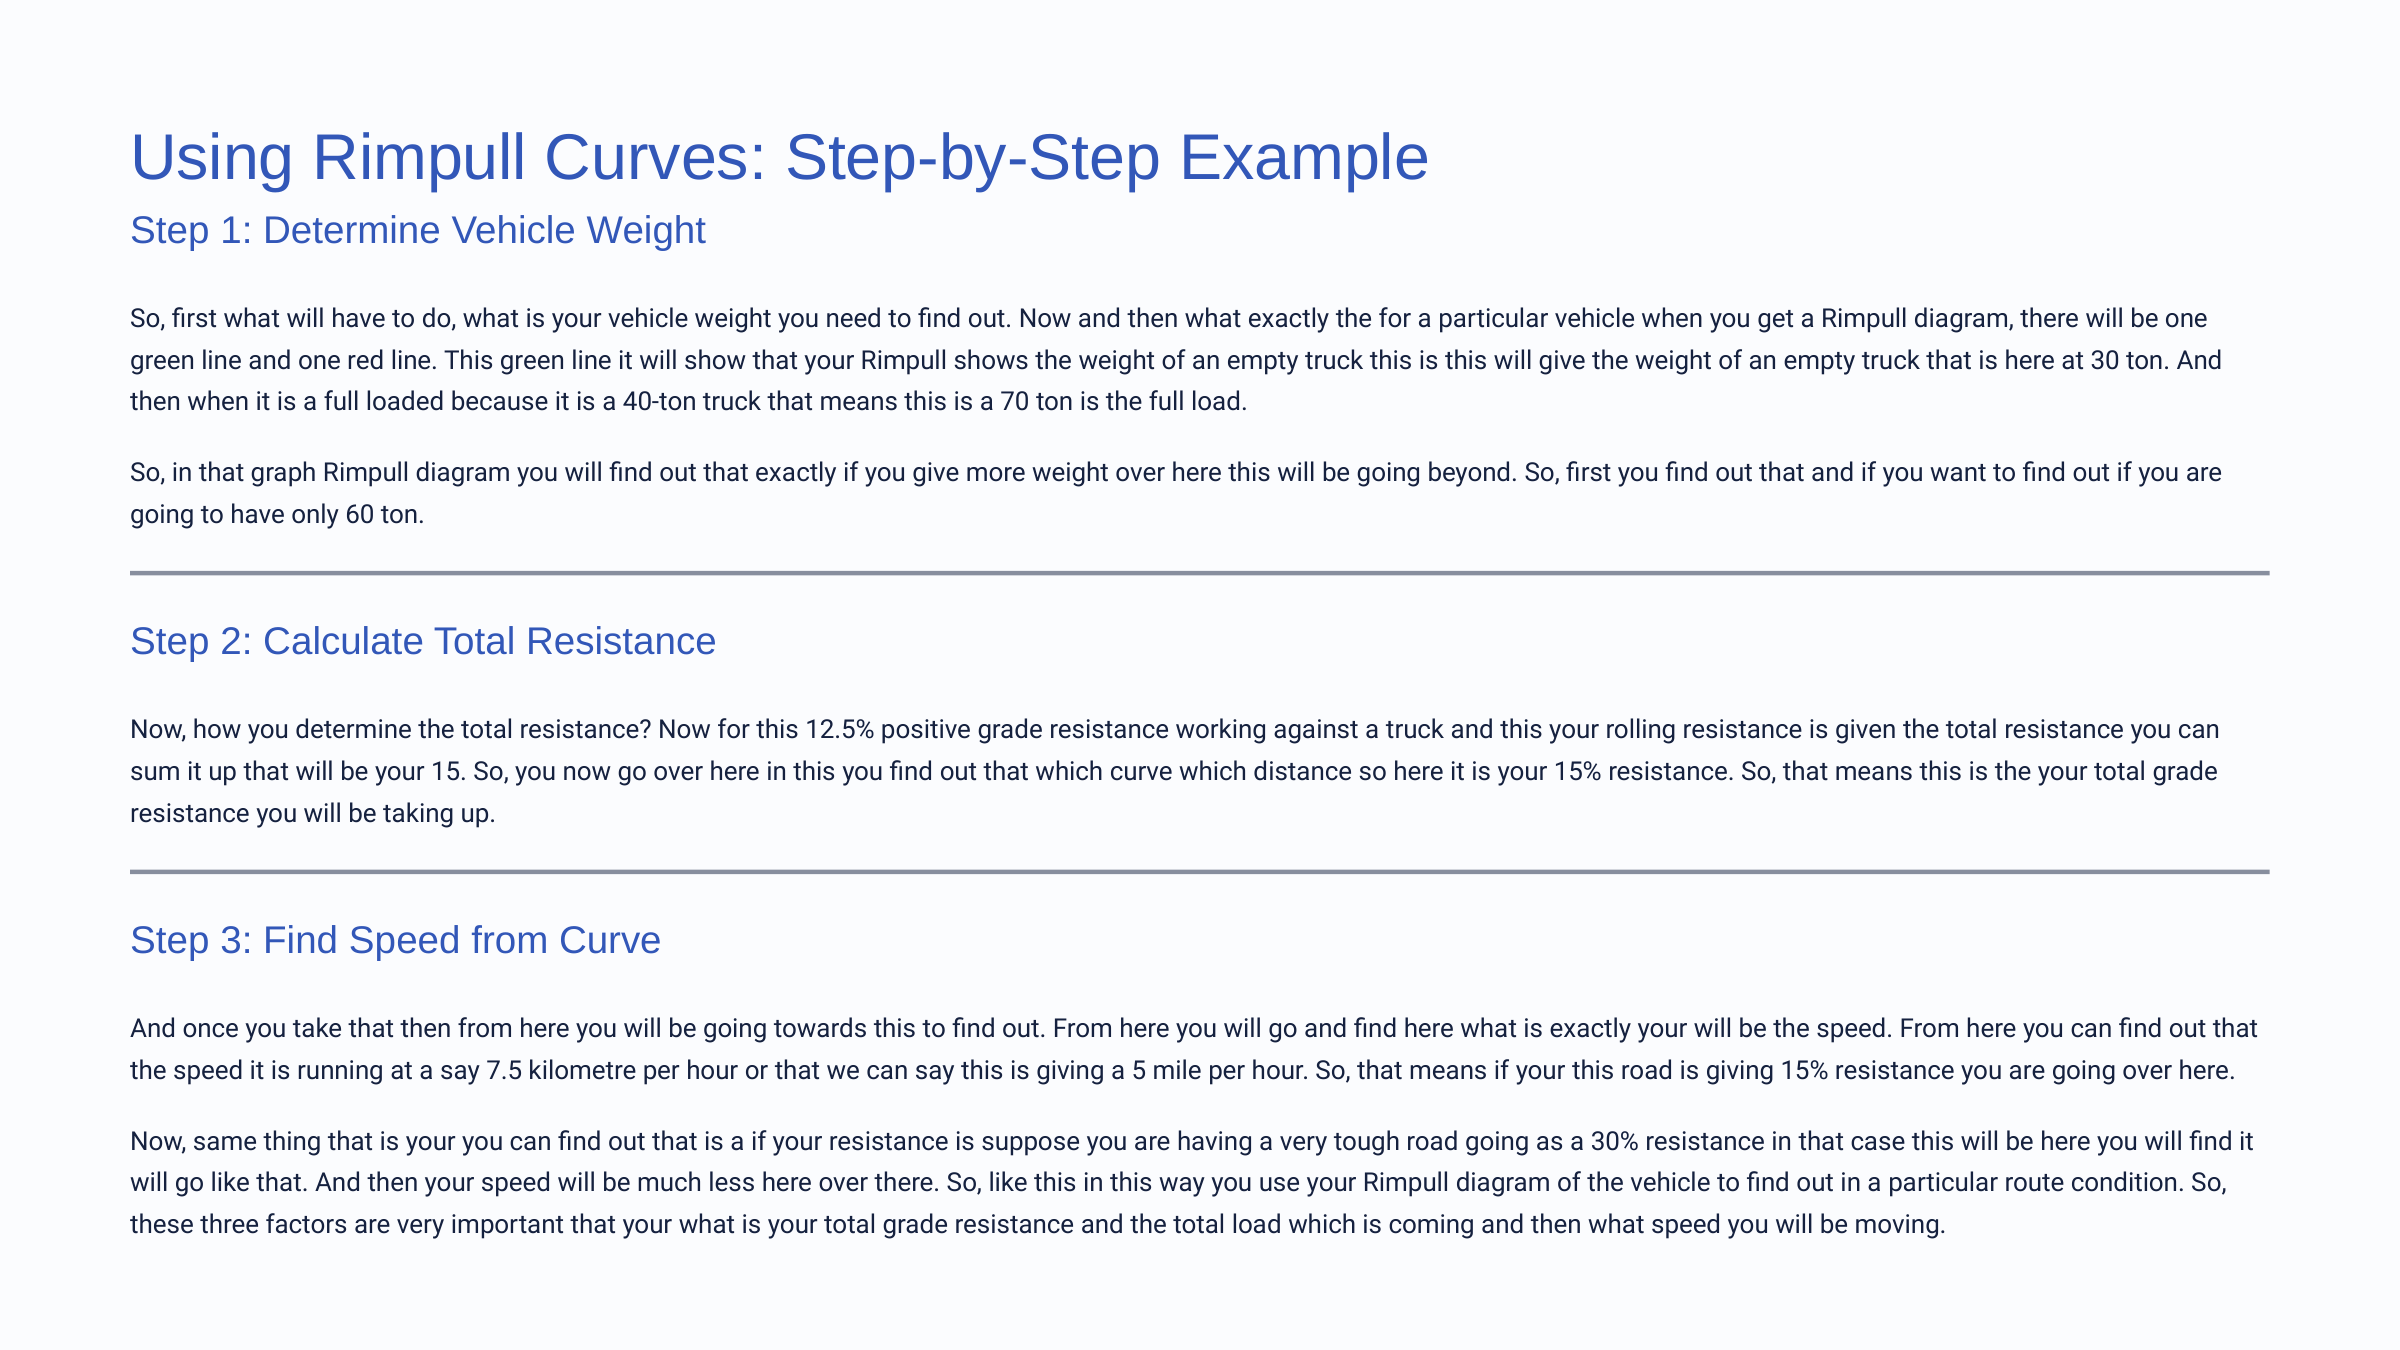

Using Rimpull Curves: Step-by-Step Example
Step 1: Determine Vehicle Weight
So, first what will have to do, what is your vehicle weight you need to find out. Now and then what exactly the for a particular vehicle when you get a Rimpull diagram, there will be one green line and one red line. This green line it will show that your Rimpull shows the weight of an empty truck this is this will give the weight of an empty truck that is here at 30 ton. And then when it is a full loaded because it is a 40-ton truck that means this is a 70 ton is the full load.
So, in that graph Rimpull diagram you will find out that exactly if you give more weight over here this will be going beyond. So, first you find out that and if you want to find out if you are going to have only 60 ton.

Step 2: Calculate Total Resistance
Now, how you determine the total resistance? Now for this 12.5% positive grade resistance working against a truck and this your rolling resistance is given the total resistance you can sum it up that will be your 15. So, you now go over here in this you find out that which curve which distance so here it is your 15% resistance. So, that means this is the your total grade resistance you will be taking up.

Step 3: Find Speed from Curve
And once you take that then from here you will be going towards this to find out. From here you will go and find here what is exactly your will be the speed. From here you can find out that the speed it is running at a say 7.5 kilometre per hour or that we can say this is giving a 5 mile per hour. So, that means if your this road is giving 15% resistance you are going over here.
Now, same thing that is your you can find out that is a if your resistance is suppose you are having a very tough road going as a 30% resistance in that case this will be here you will find it will go like that. And then your speed will be much less here over there. So, like this in this way you use your Rimpull diagram of the vehicle to find out in a particular route condition. So, these three factors are very important that your what is your total grade resistance and the total load which is coming and then what speed you will be moving.